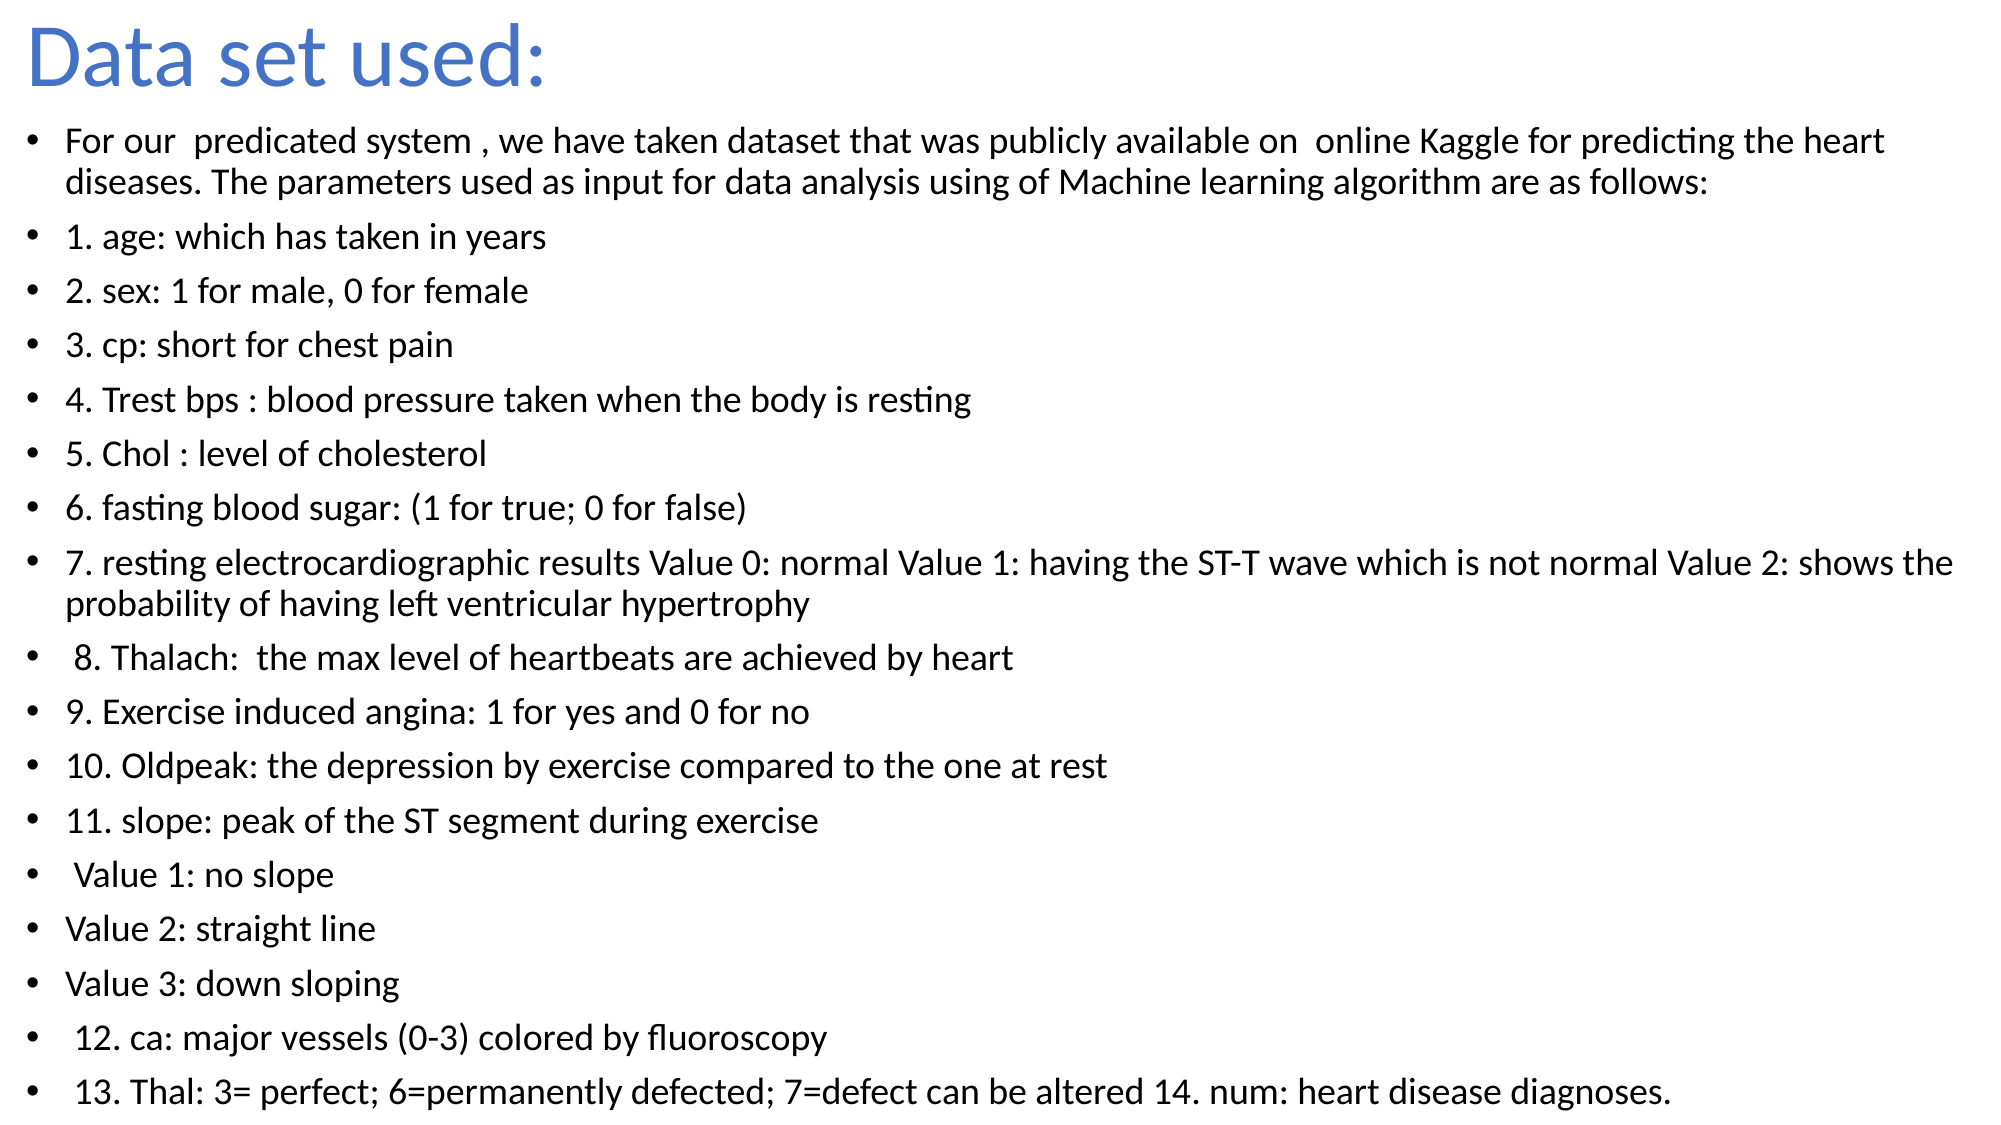

# Data set used:
For our  predicated system , we have taken dataset that was publicly available on  online Kaggle for predicting the heart diseases. The parameters used as input for data analysis using of Machine learning algorithm are as follows:
1. age: which has taken in years
2. sex: 1 for male, 0 for female
3. cp: short for chest pain
4. Trest bps : blood pressure taken when the body is resting
5. Chol : level of cholesterol
6. fasting blood sugar: (1 for true; 0 for false)
7. resting electrocardiographic results Value 0: normal Value 1: having the ST-T wave which is not normal Value 2: shows the probability of having left ventricular hypertrophy
 8. Thalach:  the max level of heartbeats are achieved by heart
9. Exercise induced angina: 1 for yes and 0 for no
10. Oldpeak: the depression by exercise compared to the one at rest
11. slope: peak of the ST segment during exercise
 Value 1: no slope
Value 2: straight line
Value 3: down sloping
 12. ca: major vessels (0-3) colored by fluoroscopy
 13. Thal: 3= perfect; 6=permanently defected; 7=defect can be altered 14. num: heart disease diagnoses.